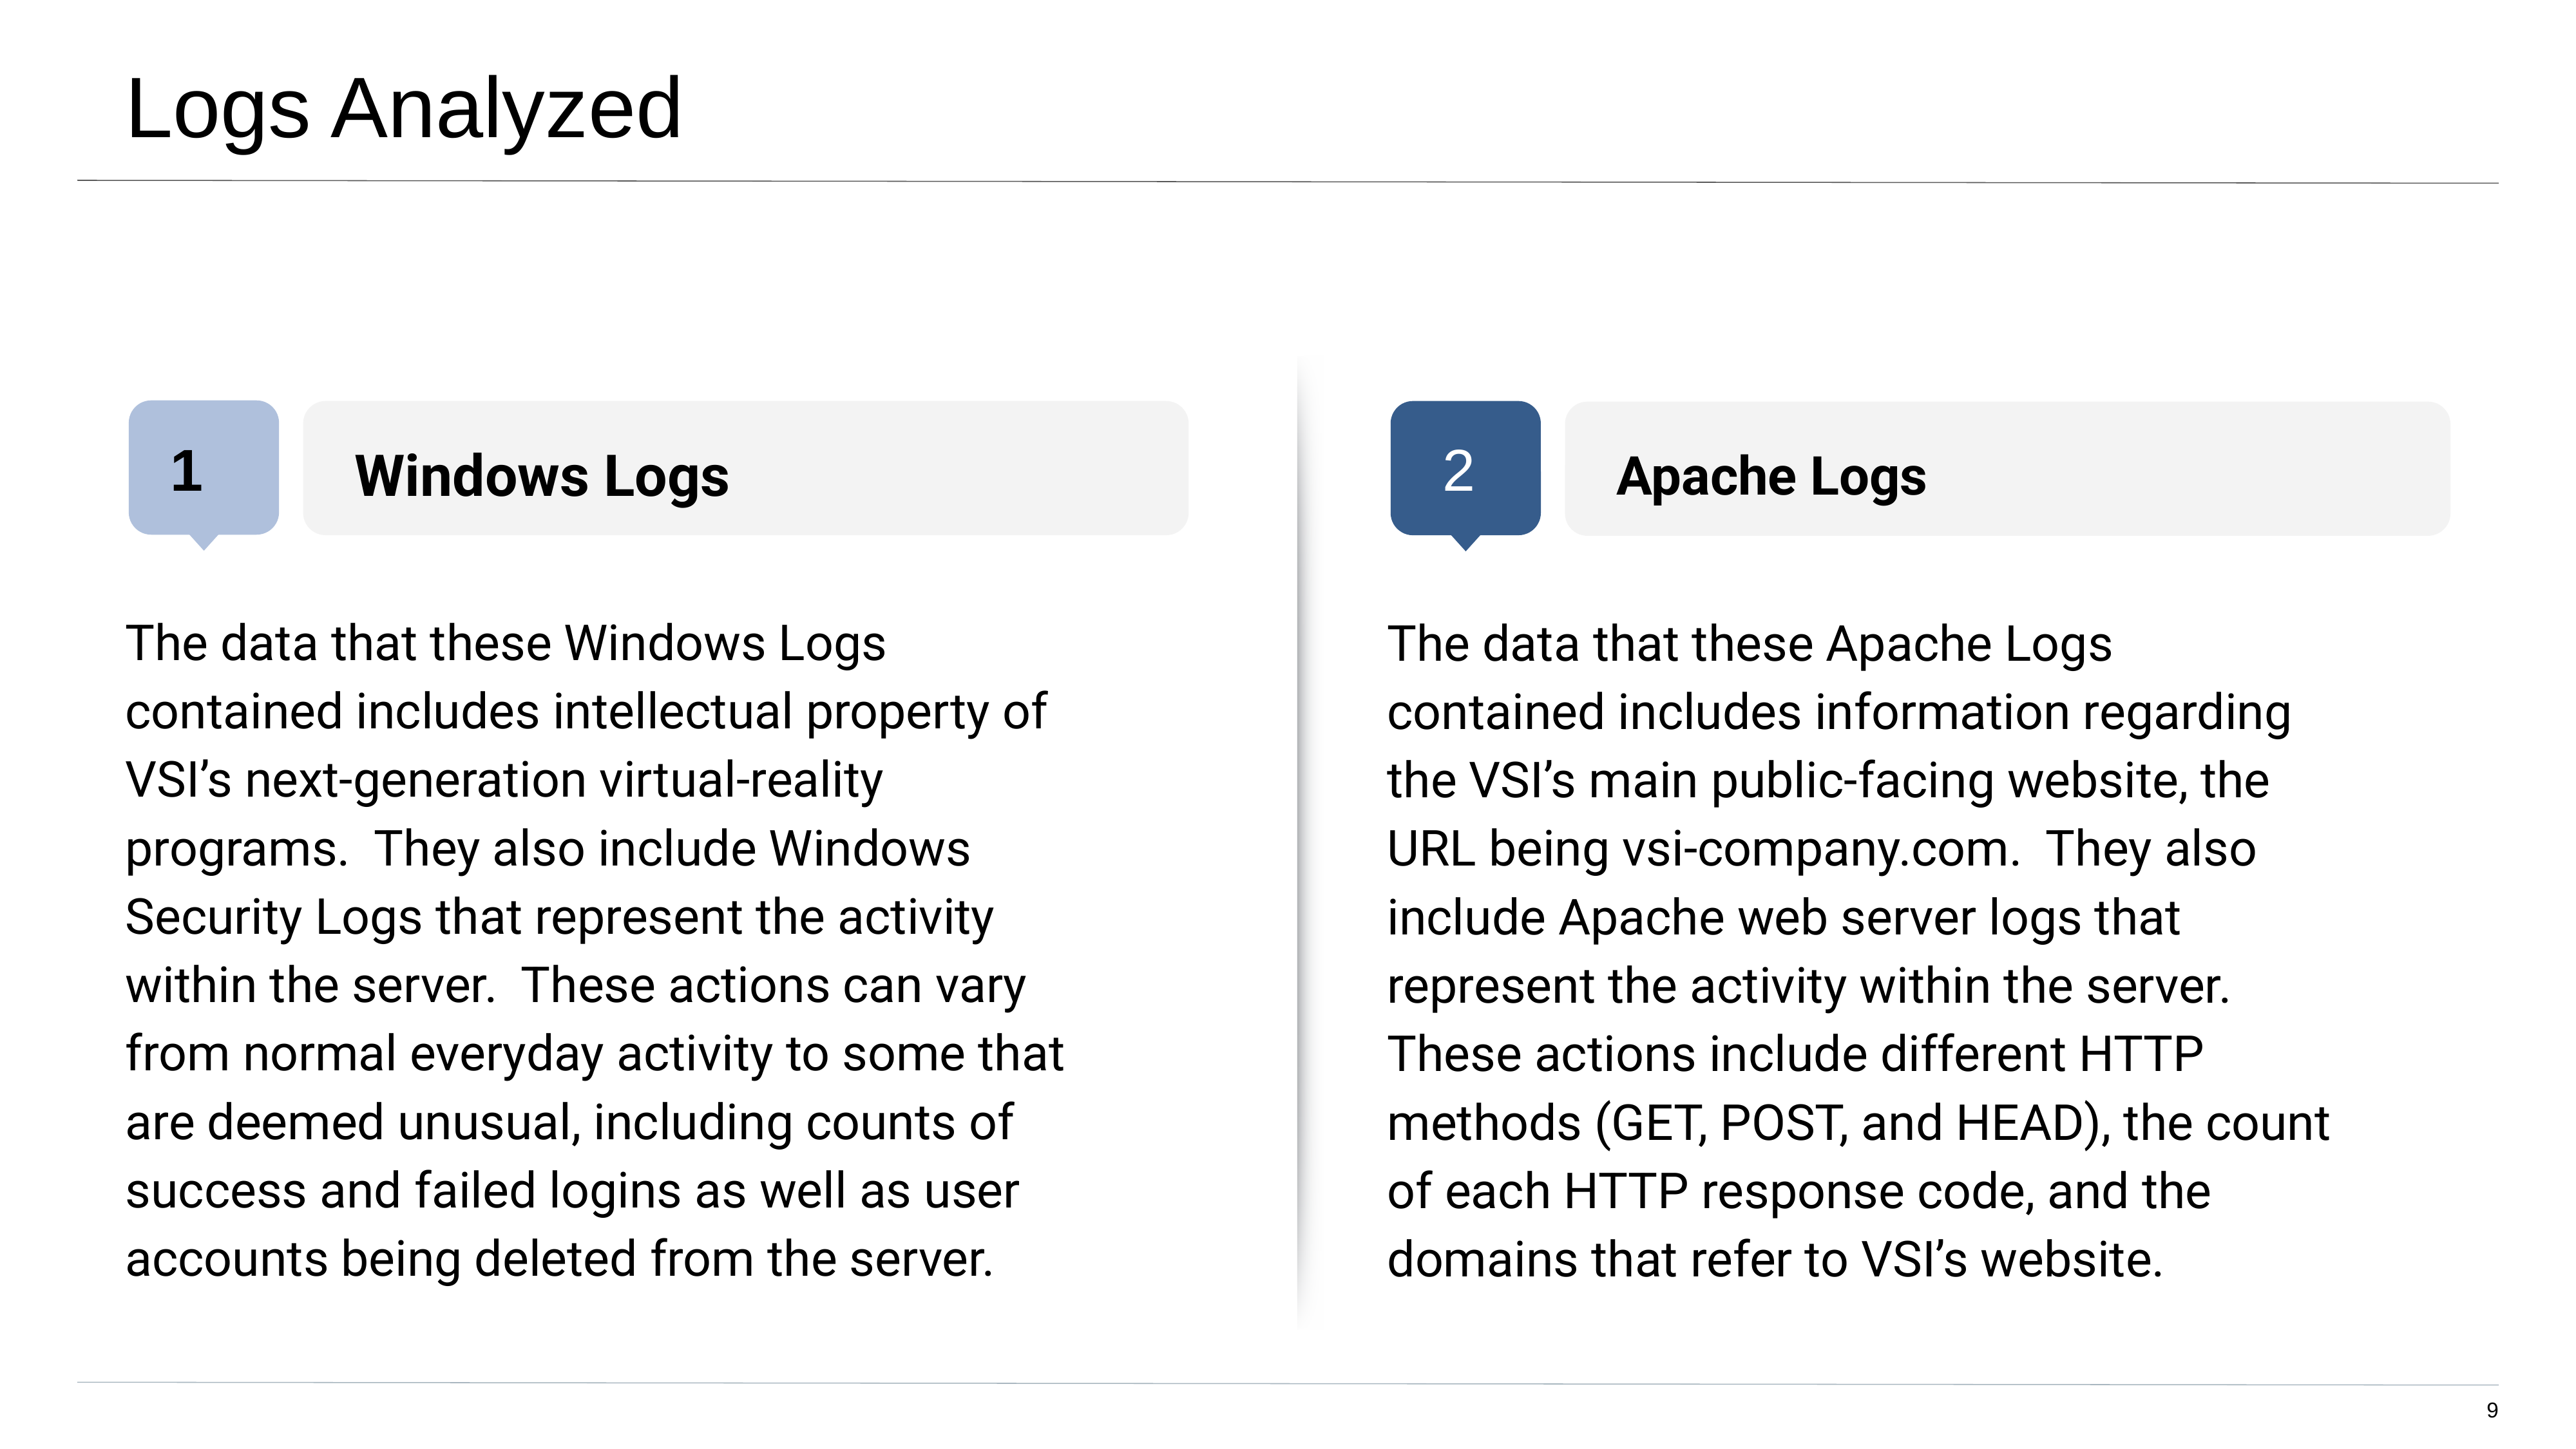

# Logs Analyzed
Windows Logs
Apache Logs
1
2
The data that these Windows Logs contained includes intellectual property of VSI’s next-generation virtual-reality programs.  They also include Windows Security Logs that represent the activity within the server.  These actions can vary from normal everyday activity to some that are deemed unusual, including counts of success and failed logins as well as user accounts being deleted from the server.
The data that these Apache Logs contained includes information regarding the VSI’s main public-facing website, the URL being vsi-company.com.  They also include Apache web server logs that represent the activity within the server.  These actions include different HTTP methods (GET, POST, and HEAD), the count of each HTTP response code, and the domains that refer to VSI’s website.

9